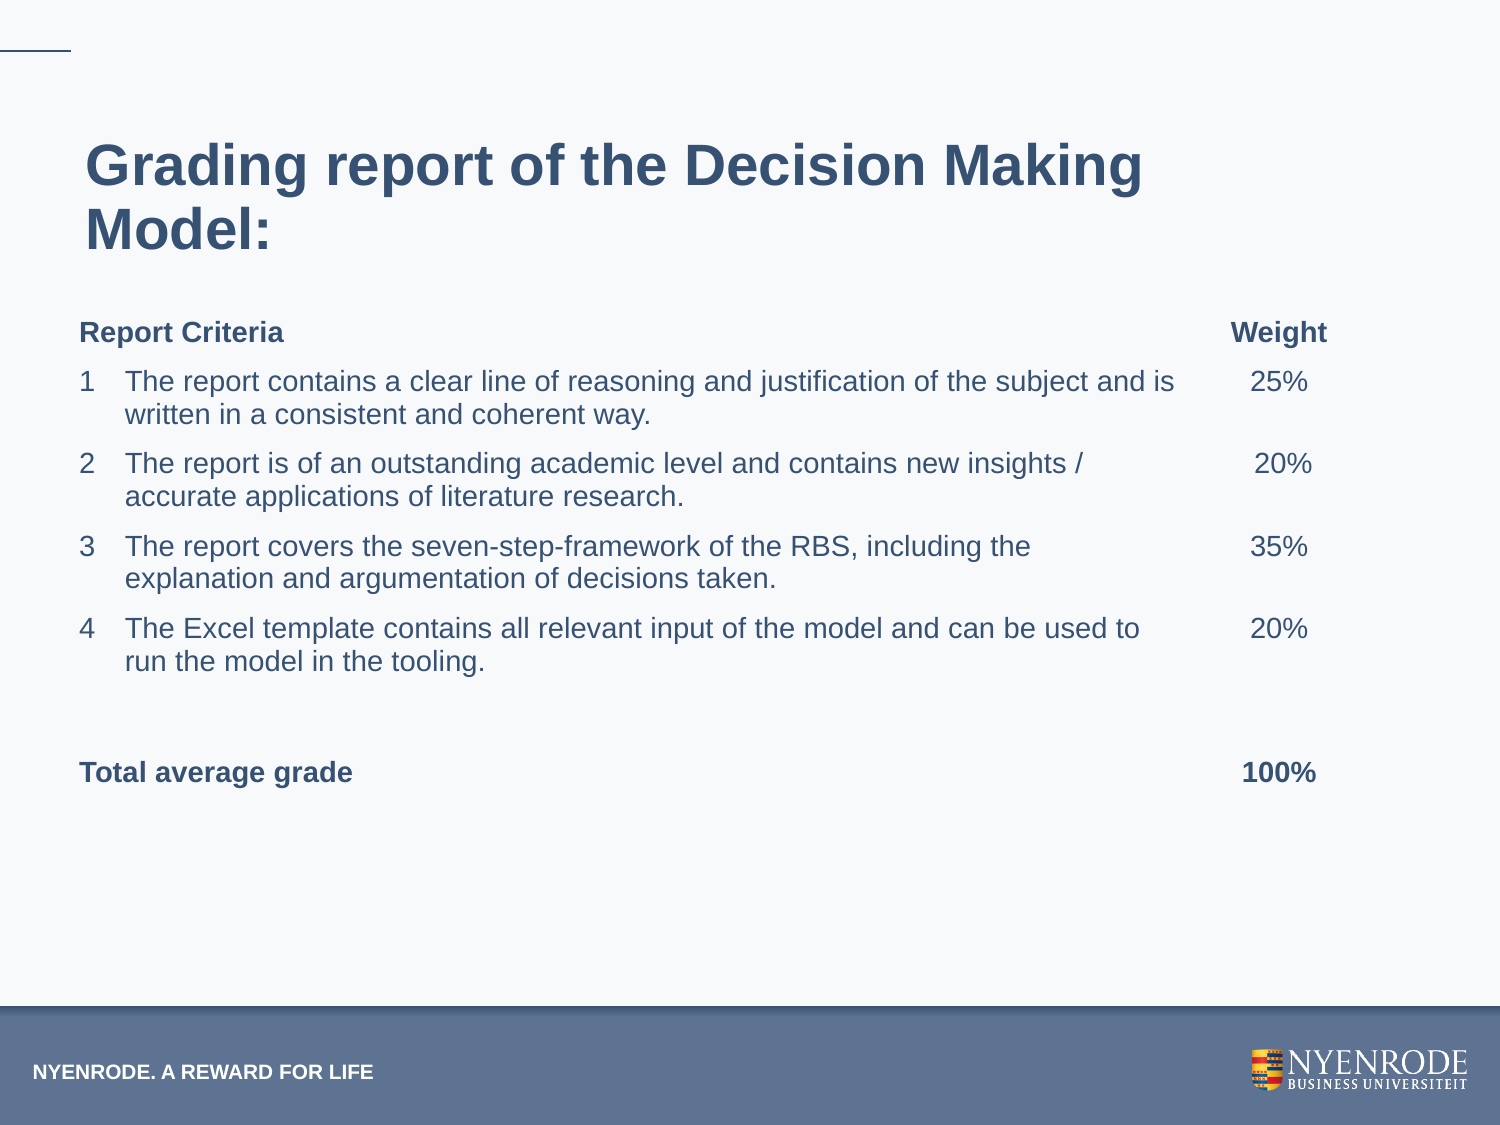

Grading report of the Decision Making Model:
| Report Criteria | Report Evaluation Criteria | Weight |
| --- | --- | --- |
| 1 | The report contains a clear line of reasoning and justification of the subject and is written in a consistent and coherent way. | 25% |
| 2 | The report is of an outstanding academic level and contains new insights / accurate applications of literature research. | 20% |
| 3 | The report covers the seven-step-framework of the RBS, including the explanation and argumentation of decisions taken. | 35% |
| 4 | The Excel template contains all relevant input of the model and can be used to run the model in the tooling. | 20% |
| Total average grade | Total average grade | 100% |